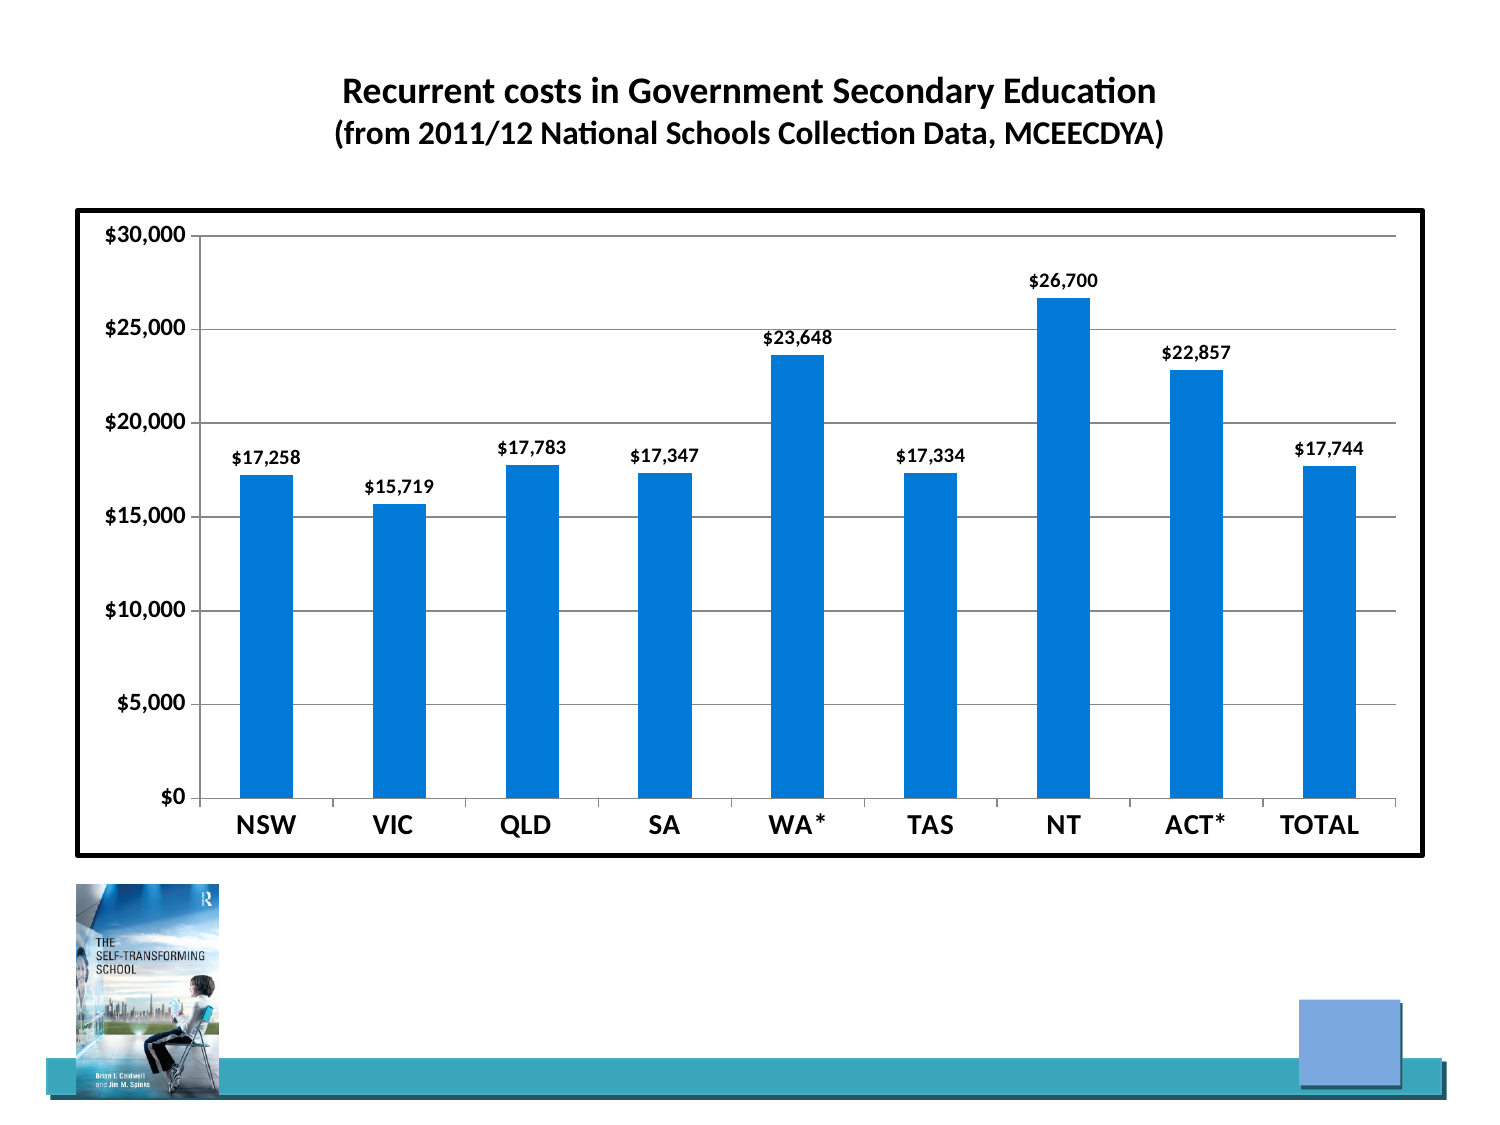

# Recurrent costs in Government Secondary Education (from 2011/12 National Schools Collection Data, MCEECDYA)

### Chart

| Category |  |
|---|---|
| NSW | 17258.009999999984 |
| VIC   | 15718.50999999999 |
| QLD   | 17783.21 |
| SA | 17346.75 |
| WA* | 23647.84 |
| TAS | 17334.38 |
| NT | 26700.109999999986 |
| ACT* | 22857.219999999983 |
| TOTAL    | 17743.649999999983 |